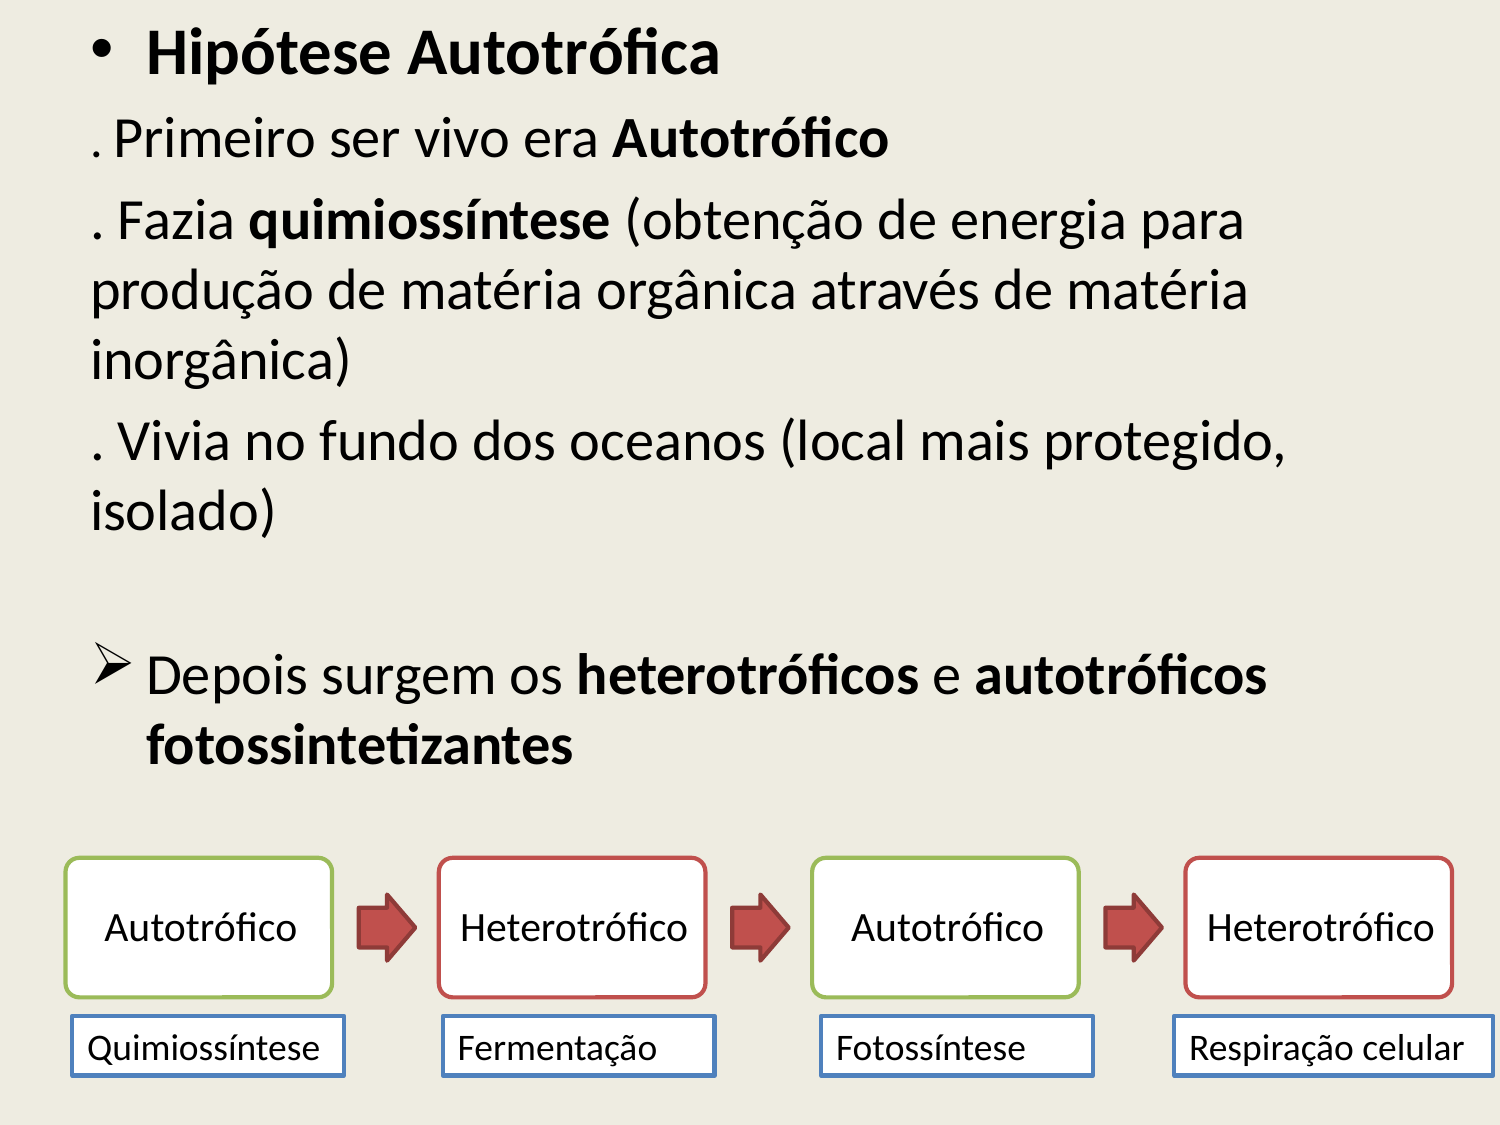

Hipótese Autotrófica
. Primeiro ser vivo era Autotrófico
. Fazia quimiossíntese (obtenção de energia para produção de matéria orgânica através de matéria inorgânica)
. Vivia no fundo dos oceanos (local mais protegido, isolado)

Depois surgem os heterotróficos e autotróficos fotossintetizantes
Autotrófico

Heterotrófico

Autotrófico

Heterotrófico
Quimiossíntese
Fermentação
Fotossíntese
Respiração celular